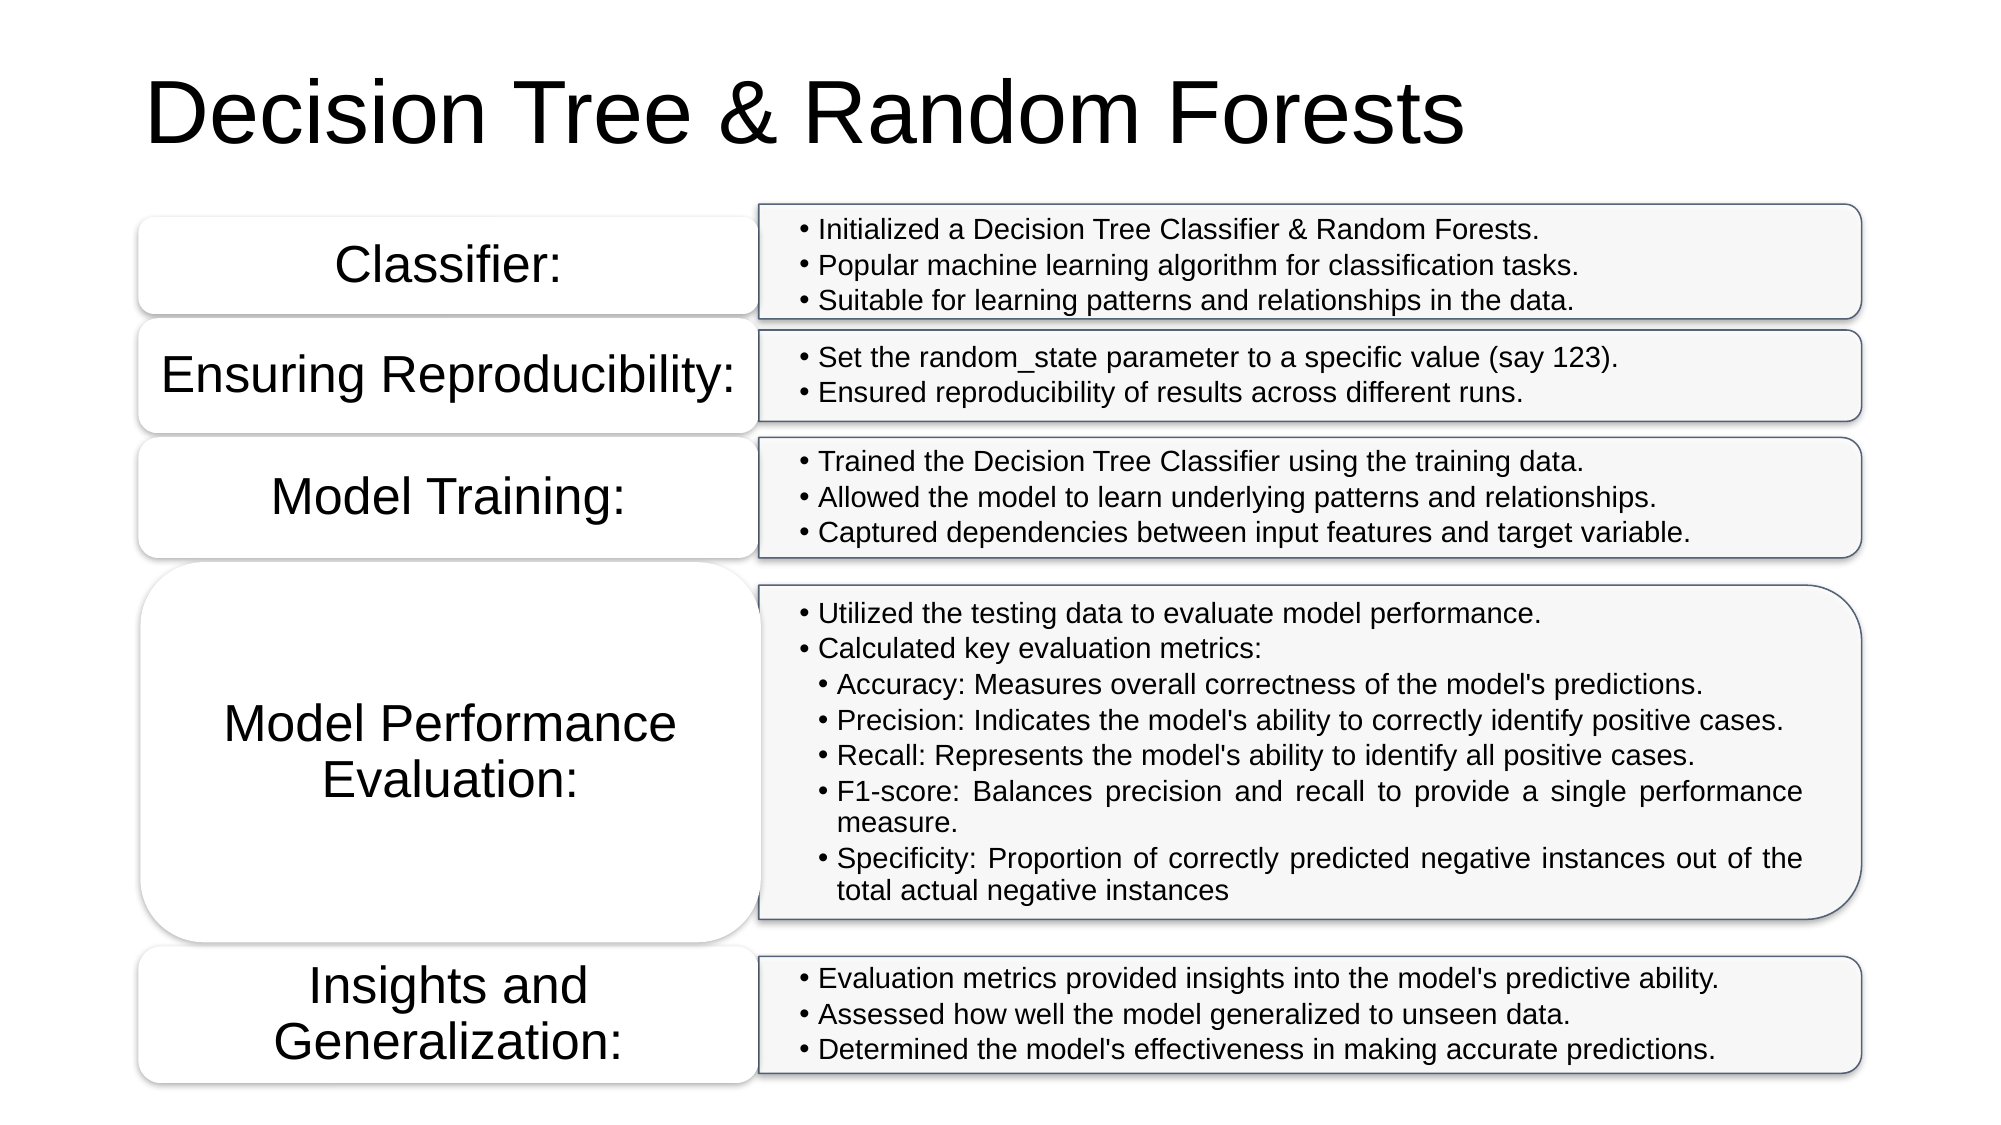

# Decision Tree & Random Forests

Initialized a Decision Tree Classifier & Random Forests.
Popular machine learning algorithm for classification tasks.
Suitable for learning patterns and relationships in the data.

Classifier:

Set the random_state parameter to a specific value (say 123).
Ensured reproducibility of results across different runs.

Ensuring Reproducibility:

Trained the Decision Tree Classifier using the training data.
Allowed the model to learn underlying patterns and relationships.
Captured dependencies between input features and target variable.

Model Training:

Utilized the testing data to evaluate model performance.
Calculated key evaluation metrics:
Accuracy: Measures overall correctness of the model's predictions.
Precision: Indicates the model's ability to correctly identify positive cases.
Recall: Represents the model's ability to identify all positive cases.
F1-score: Balances precision and recall to provide a single performance measure.
Specificity: Proportion of correctly predicted negative instances out of the total actual negative instances
Model Performance Evaluation:

Evaluation metrics provided insights into the model's predictive ability.
Assessed how well the model generalized to unseen data.
Determined the model's effectiveness in making accurate predictions.

Insights and Generalization: